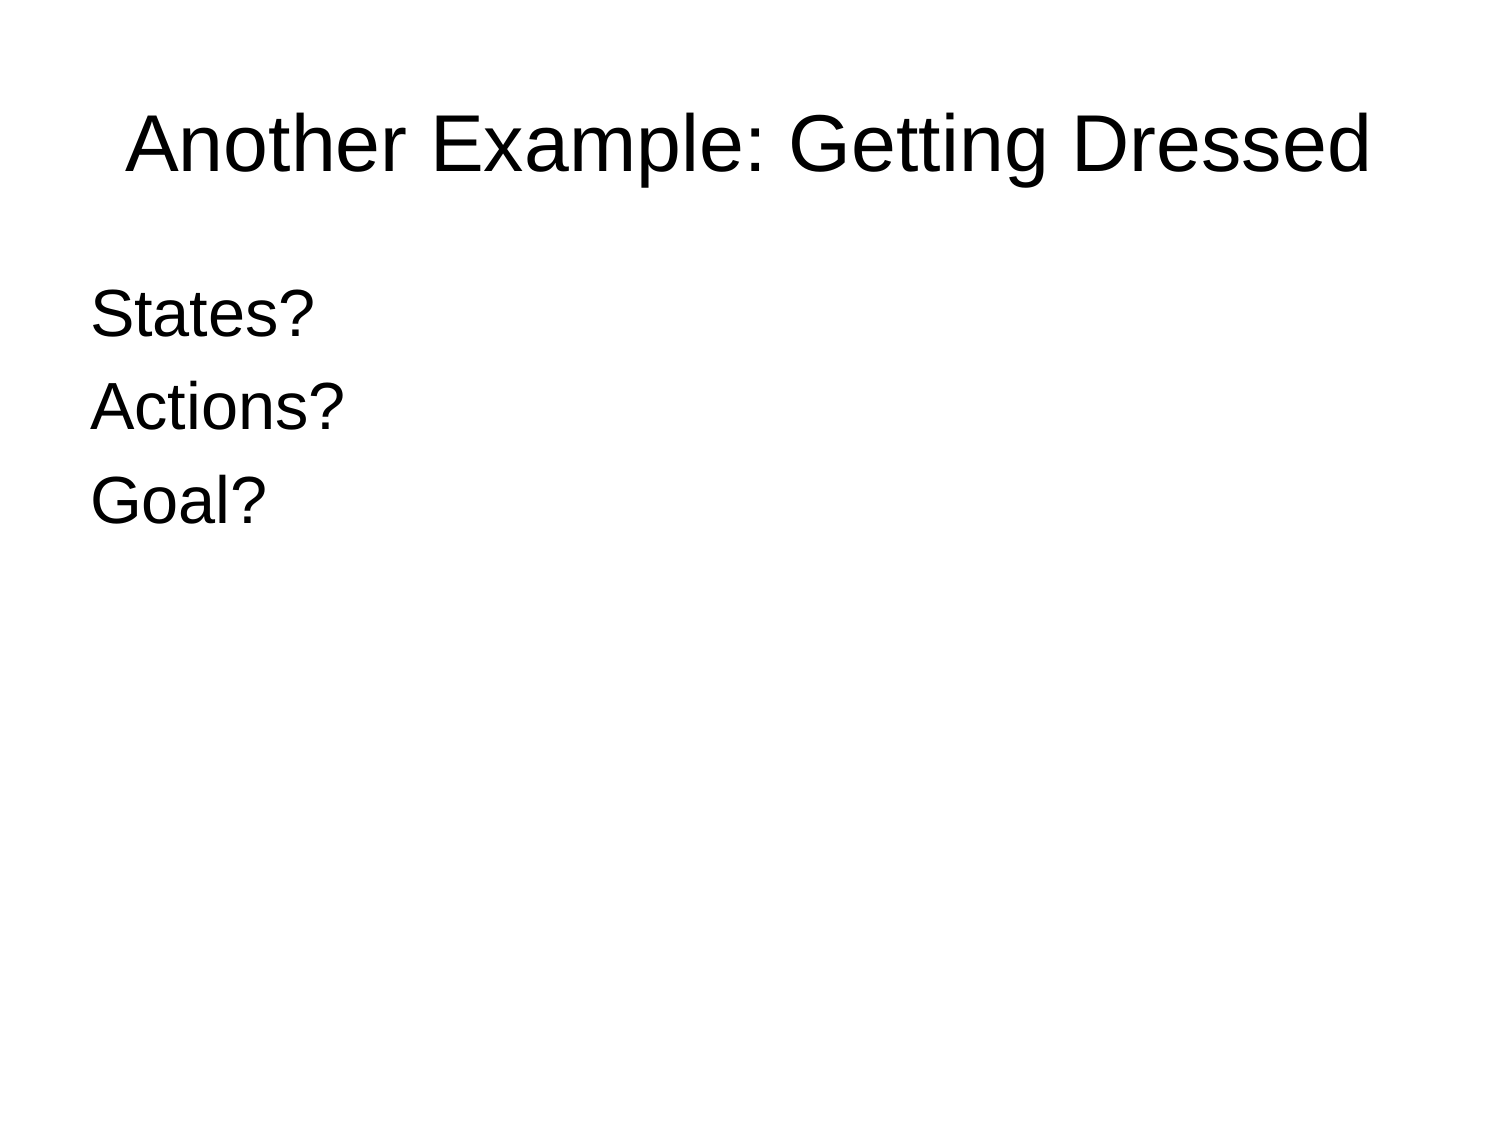

# Another Example: Getting Dressed
States?
Actions?
Goal?